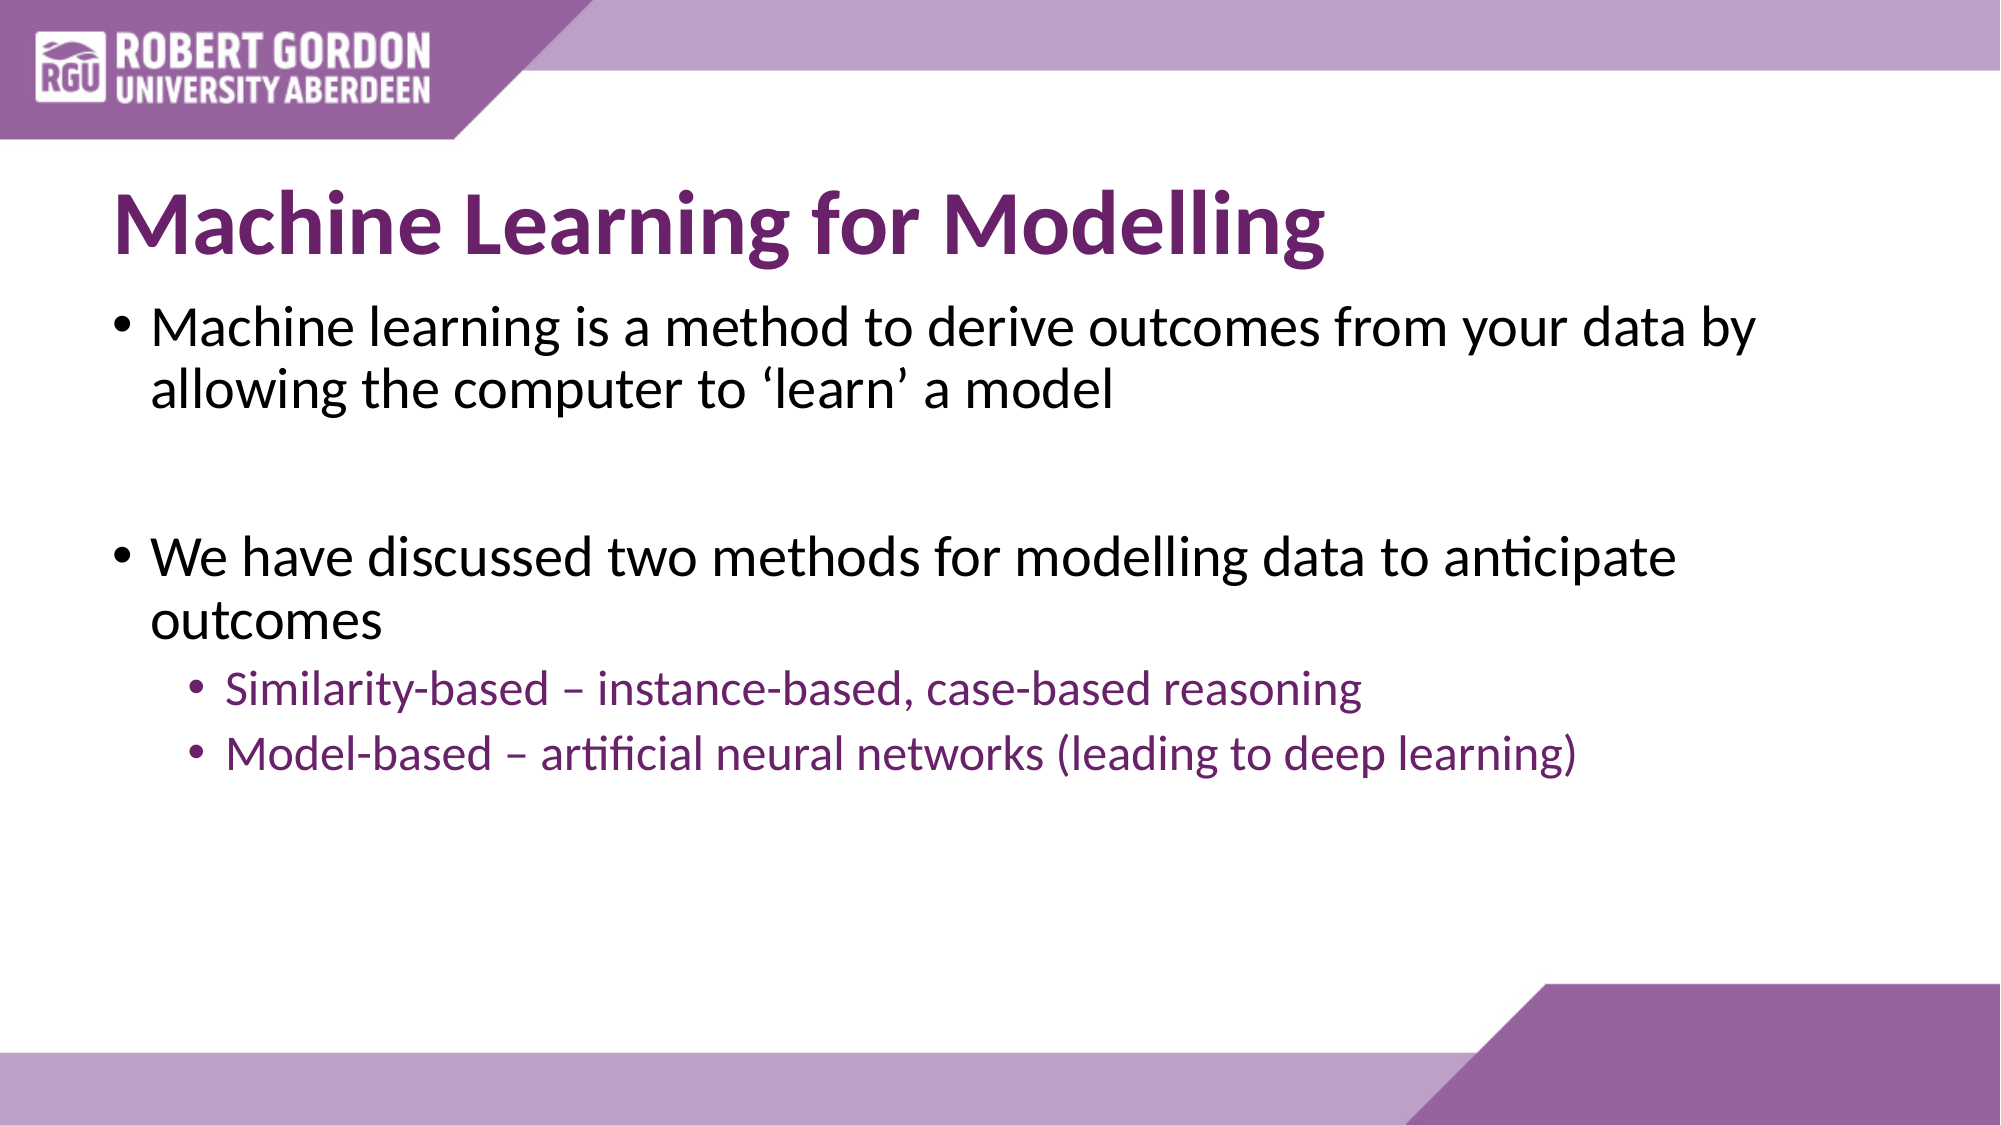

# Machine Learning for Modelling
Machine learning is a method to derive outcomes from your data by allowing the computer to ‘learn’ a model

We have discussed two methods for modelling data to anticipate outcomes
Similarity-based – instance-based, case-based reasoning
Model-based – artificial neural networks (leading to deep learning)